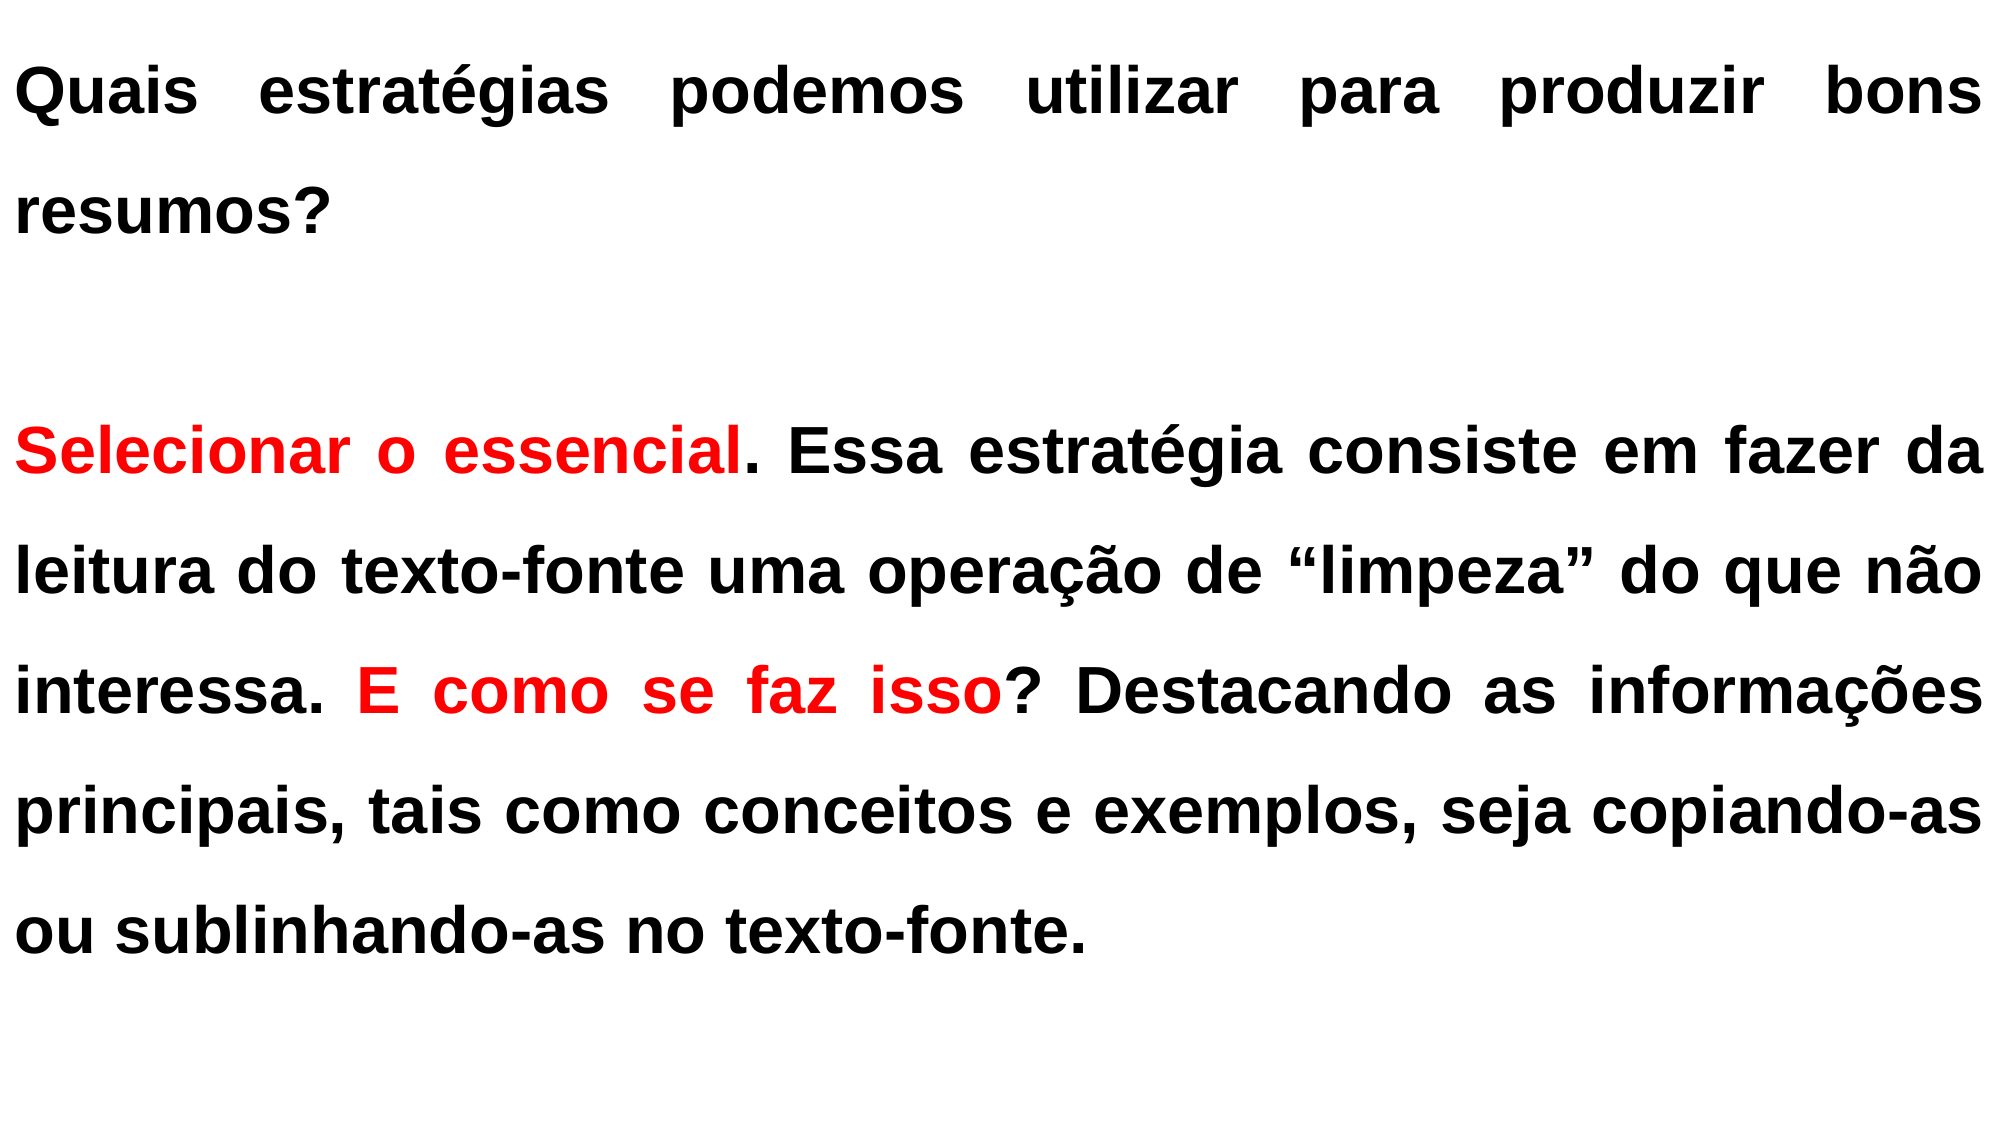

Quais estratégias podemos utilizar para produzir bons resumos?

Selecionar o essencial. Essa estratégia consiste em fazer da leitura do texto-fonte uma operação de “limpeza” do que não interessa. E como se faz isso? Destacando as informações principais, tais como conceitos e exemplos, seja copiando-as ou sublinhando-as no texto-fonte.